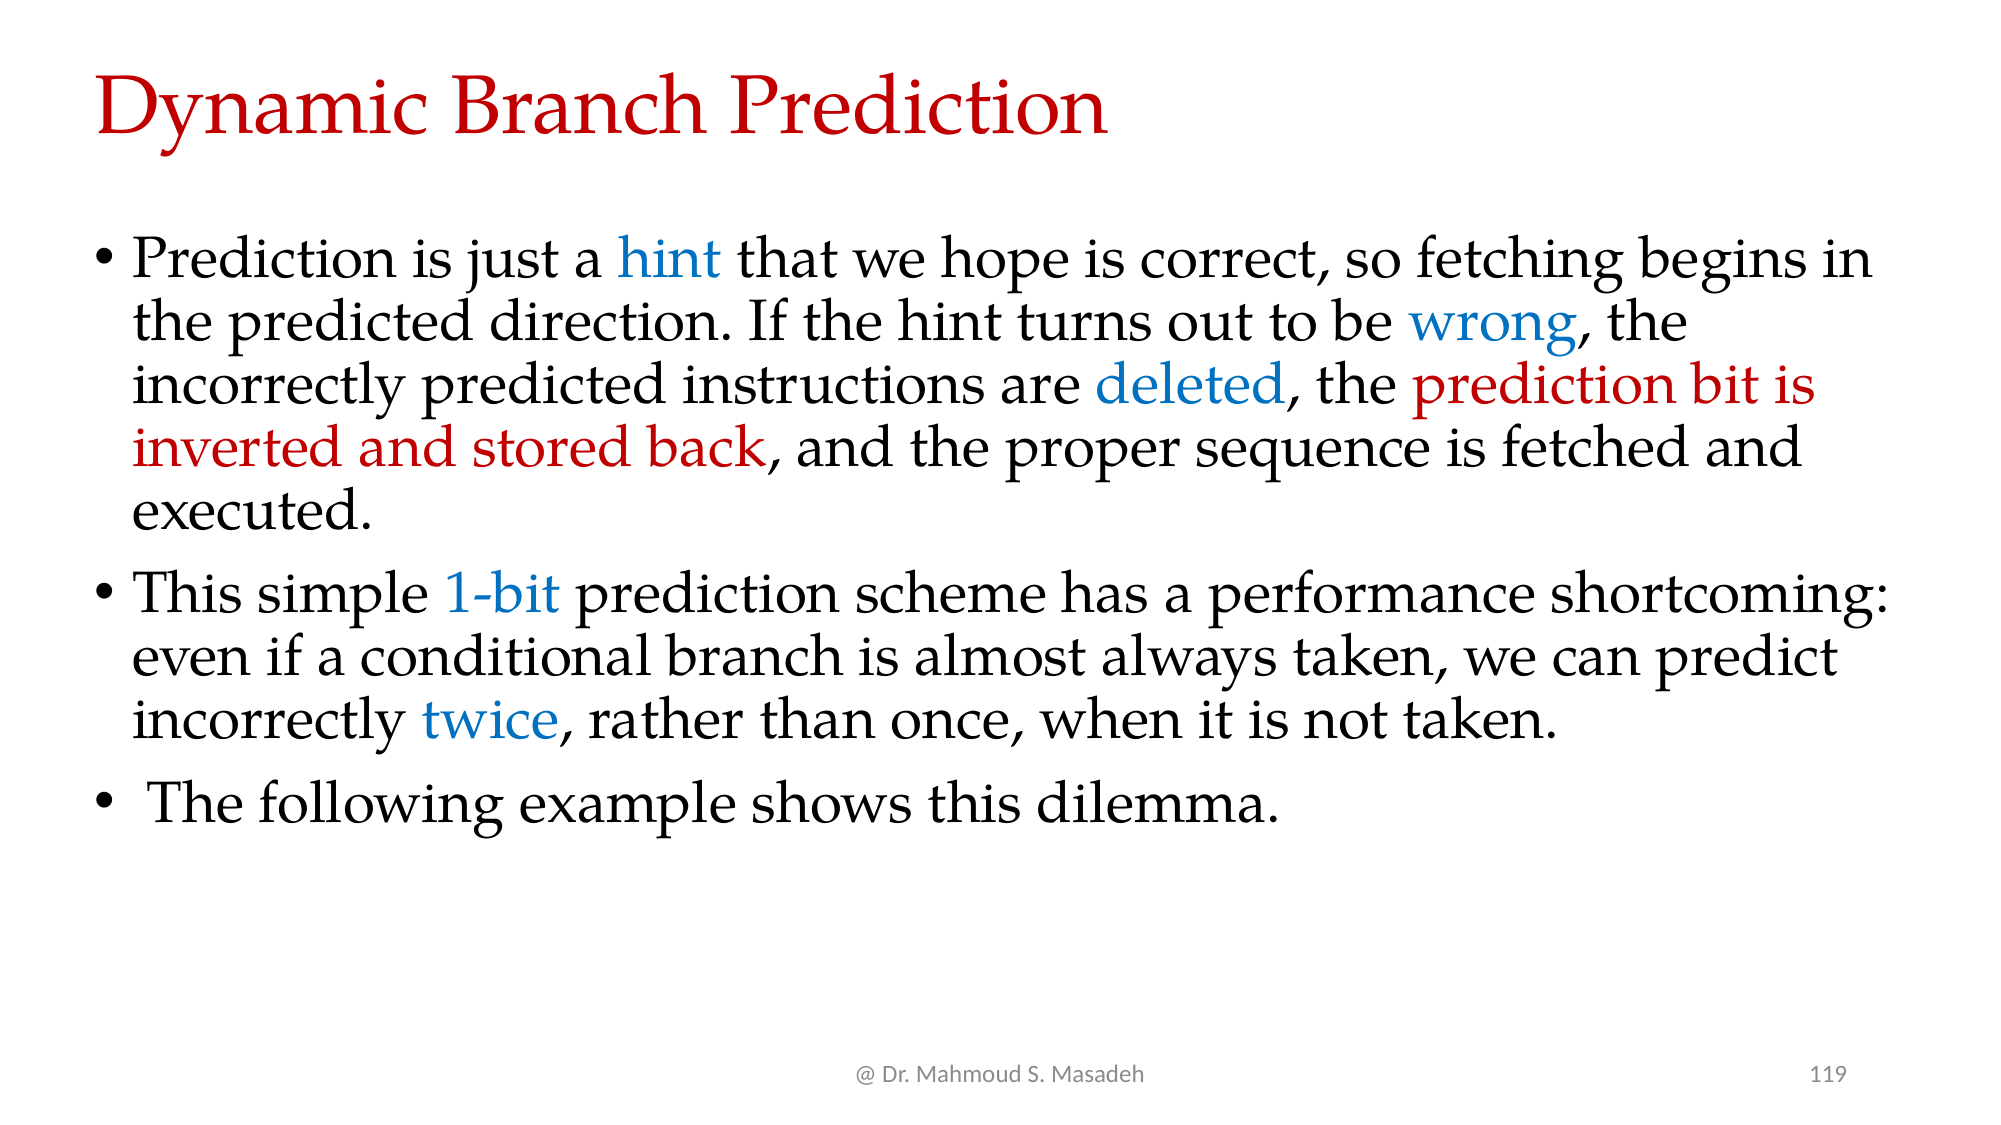

# Dynamic Branch Prediction
Prediction is just a hint that we hope is correct, so fetching begins in the predicted direction. If the hint turns out to be wrong, the incorrectly predicted instructions are deleted, the prediction bit is inverted and stored back, and the proper sequence is fetched and executed.
This simple 1-bit prediction scheme has a performance shortcoming: even if a conditional branch is almost always taken, we can predict incorrectly twice, rather than once, when it is not taken.
 The following example shows this dilemma.
@ Dr. Mahmoud S. Masadeh
119